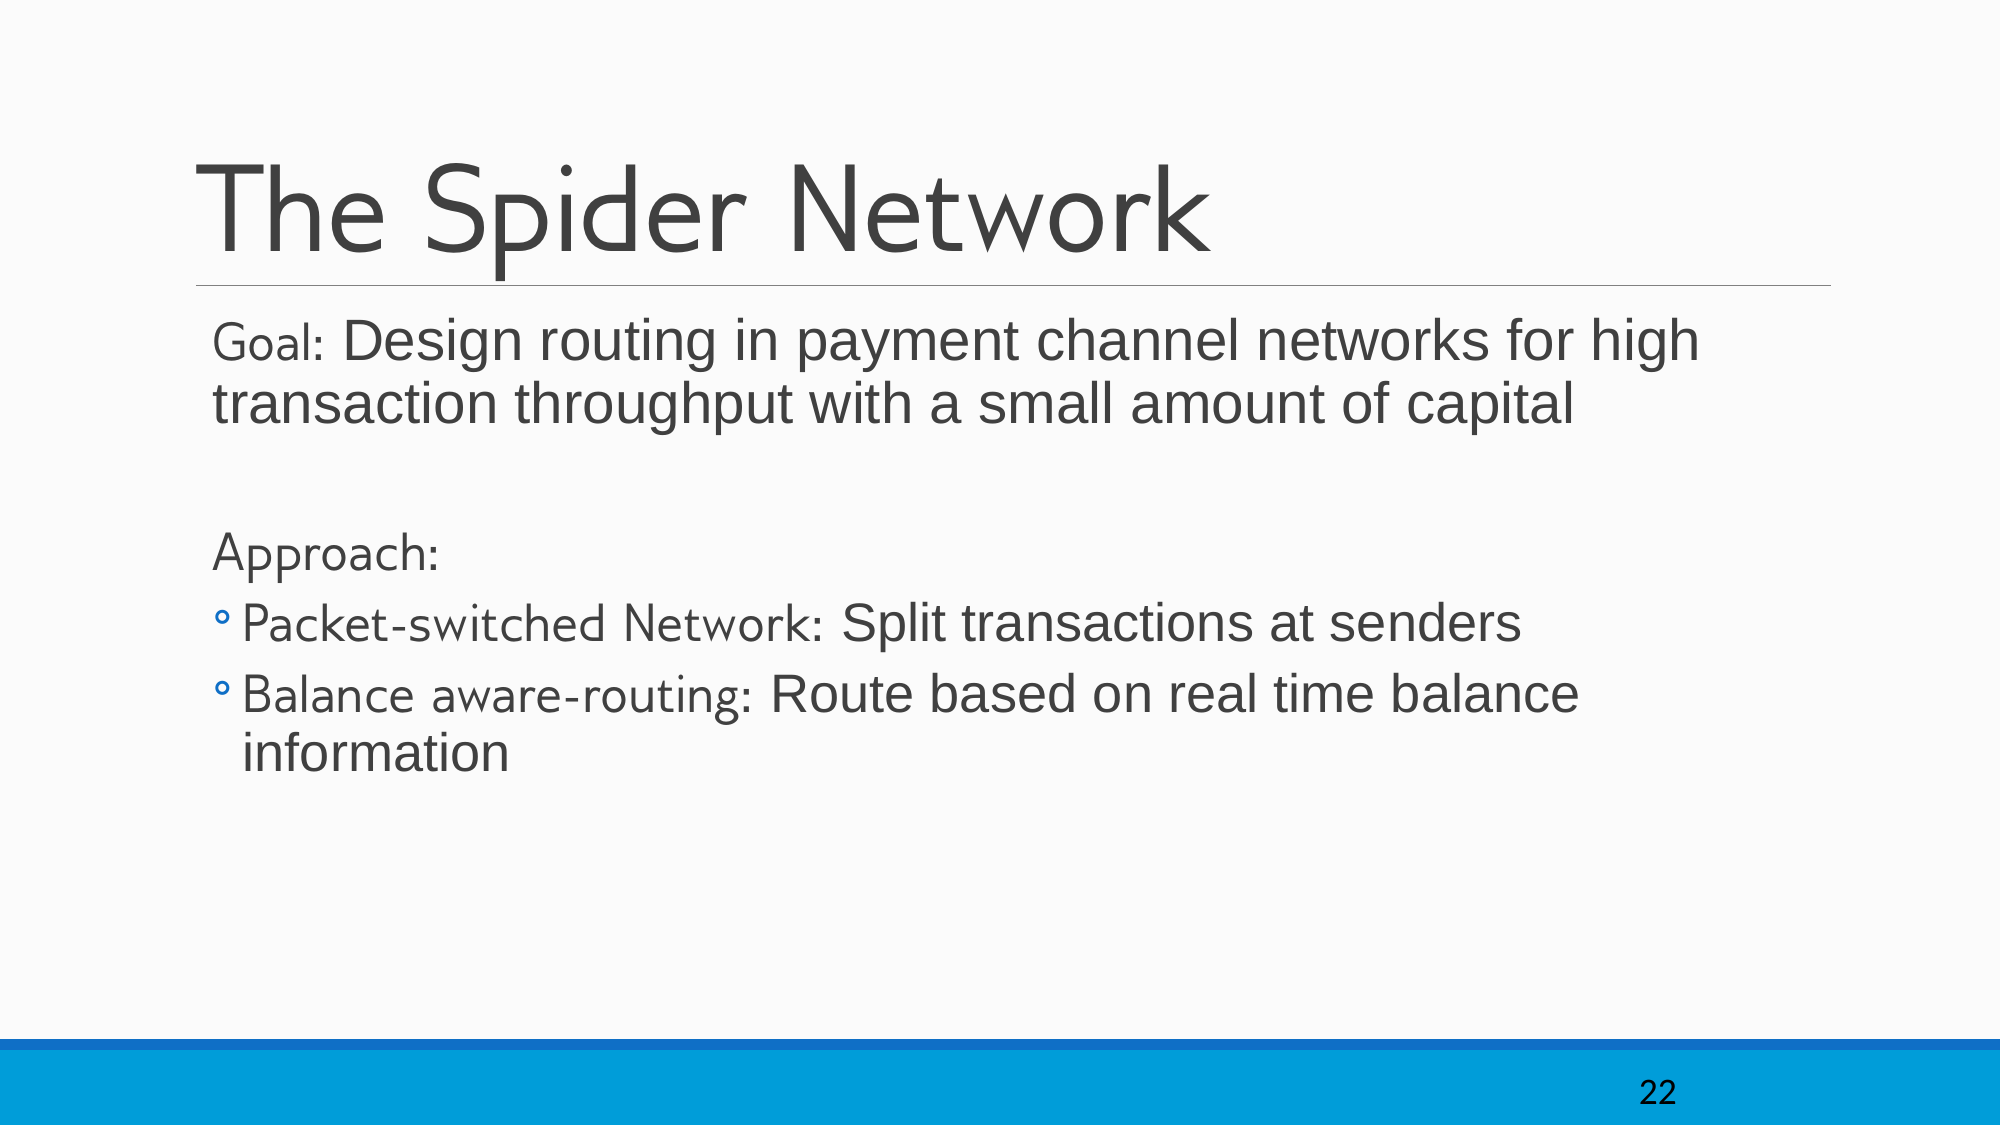

# The Spider Network
Goal: Design routing in payment channel networks for high transaction throughput with a small amount of capital

Approach:
Packet-switched Network: Split transactions at senders
Balance aware-routing: Route based on real time balance information

22